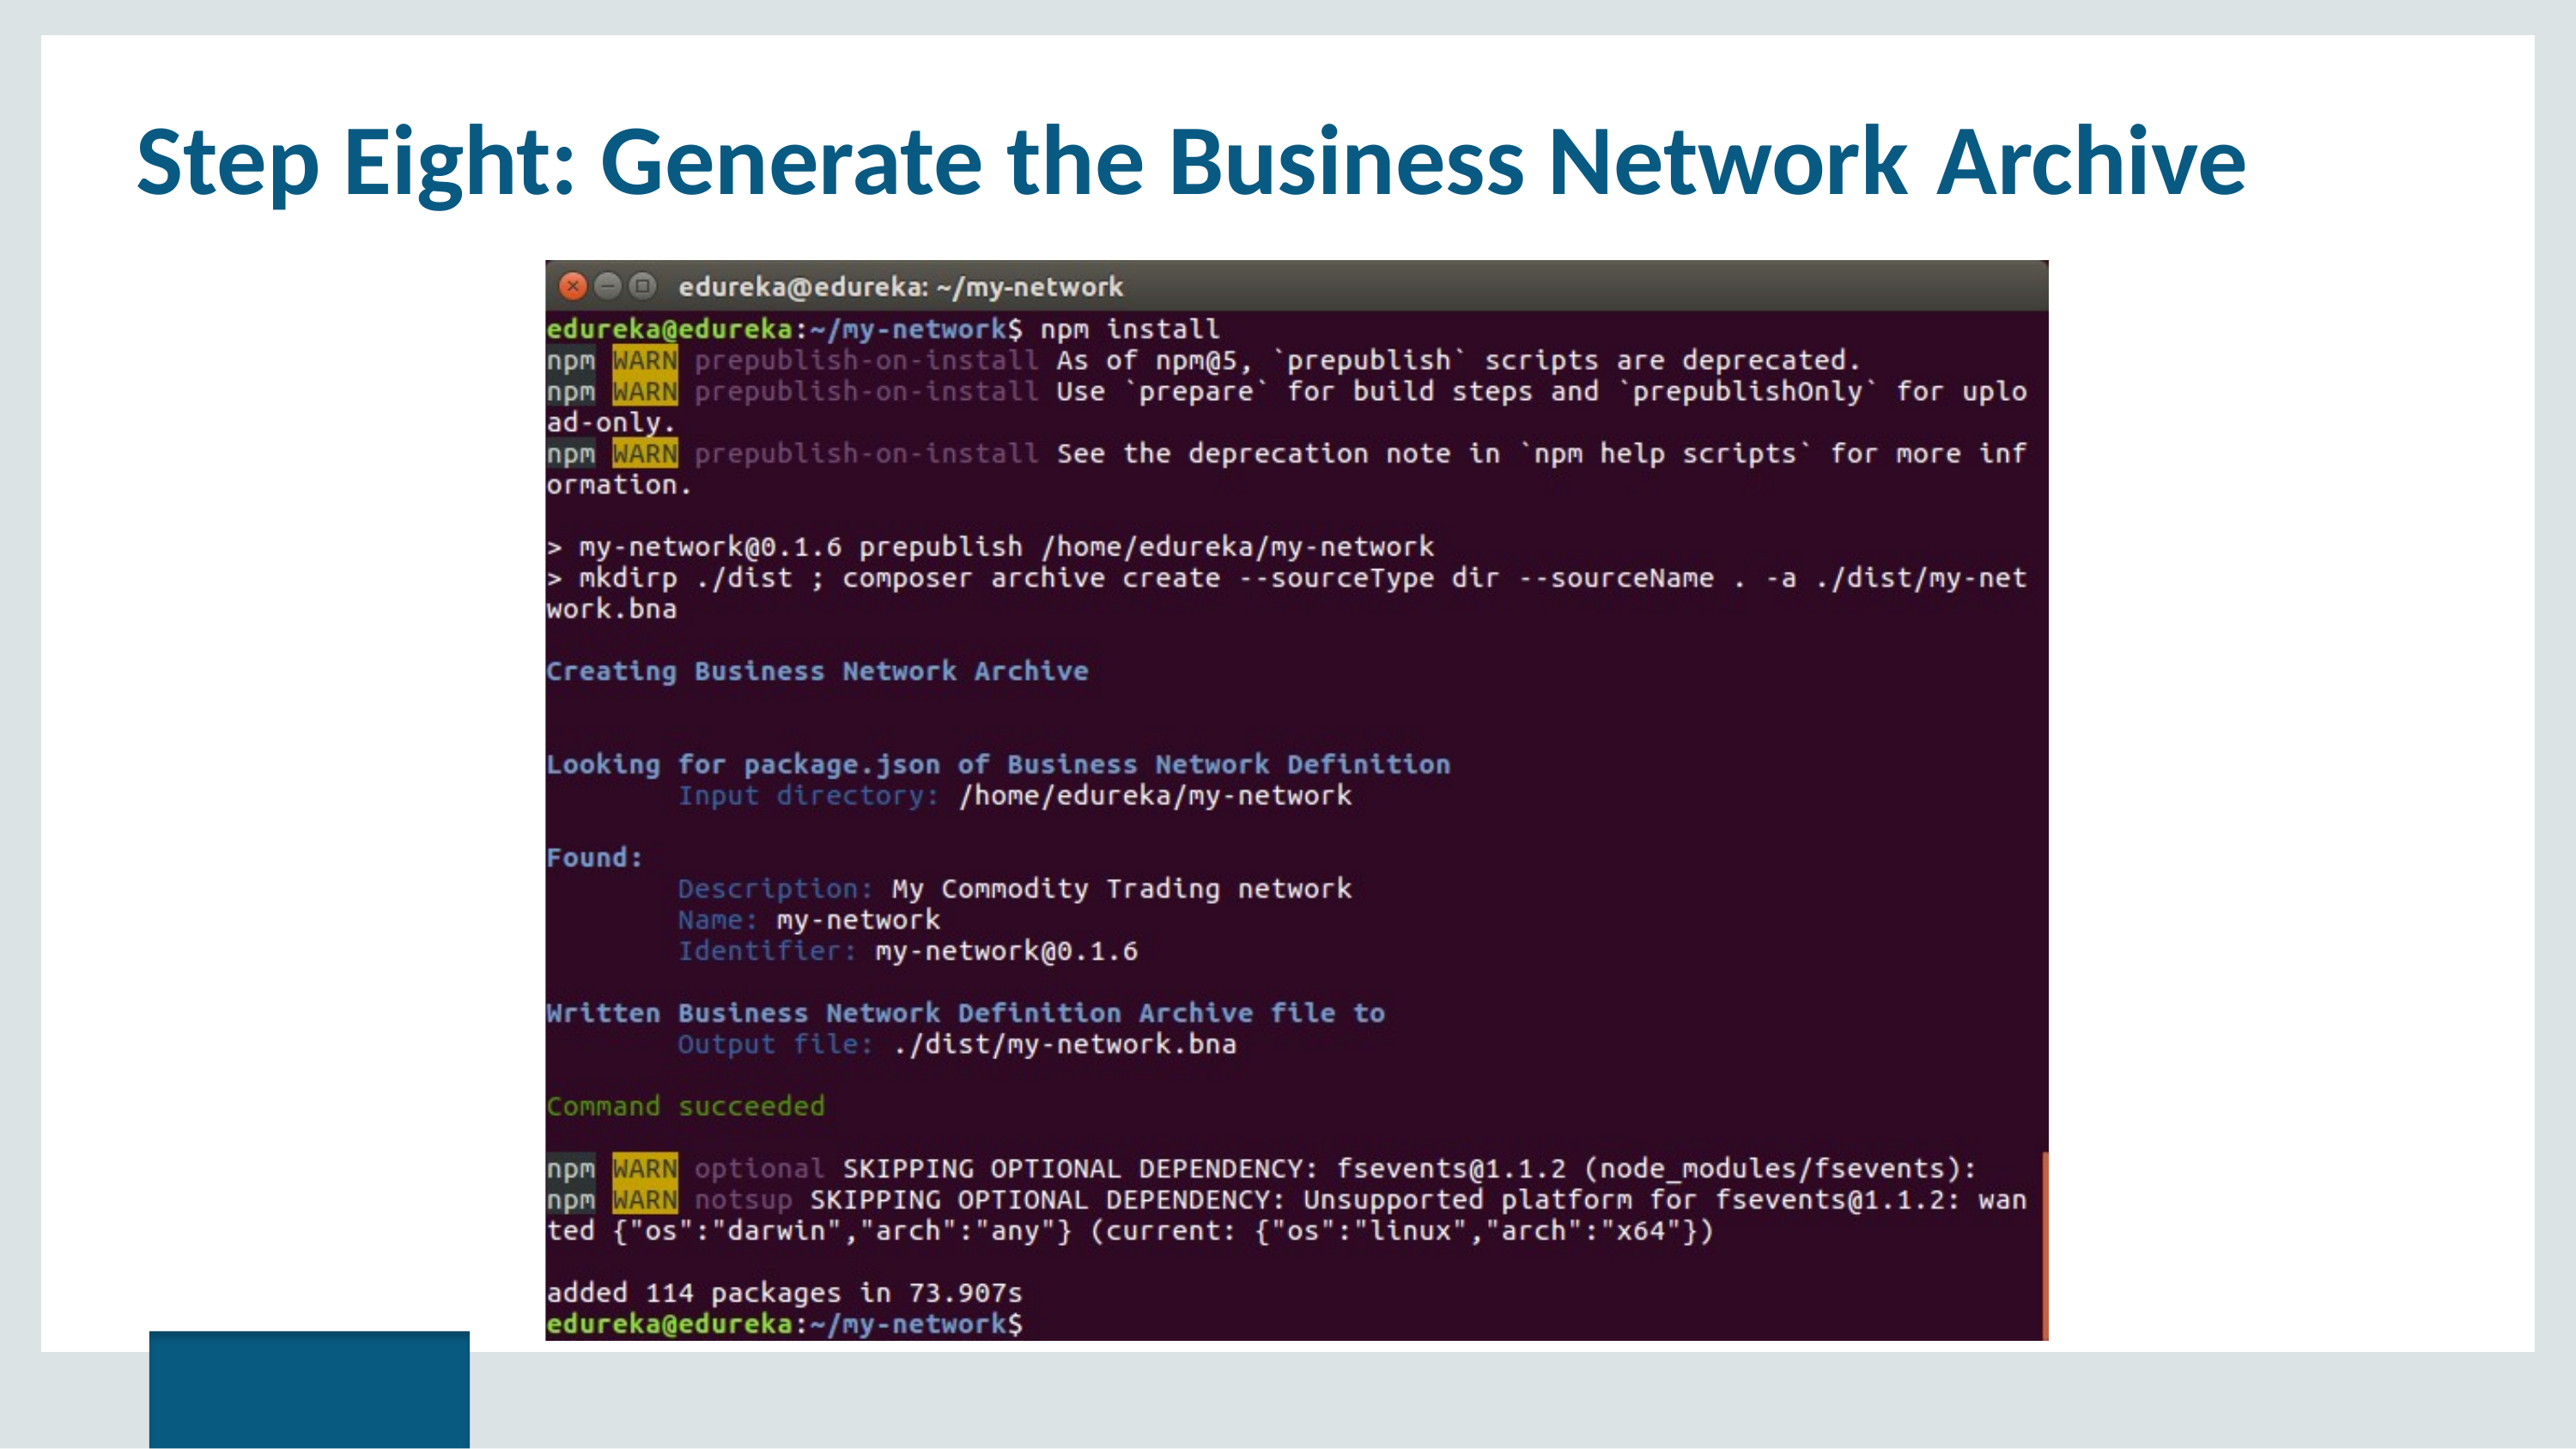

# Step Eight: Generate the Business Network Archive

Copyright © 2017, edureka and/or its affiliates. All rights reserved.